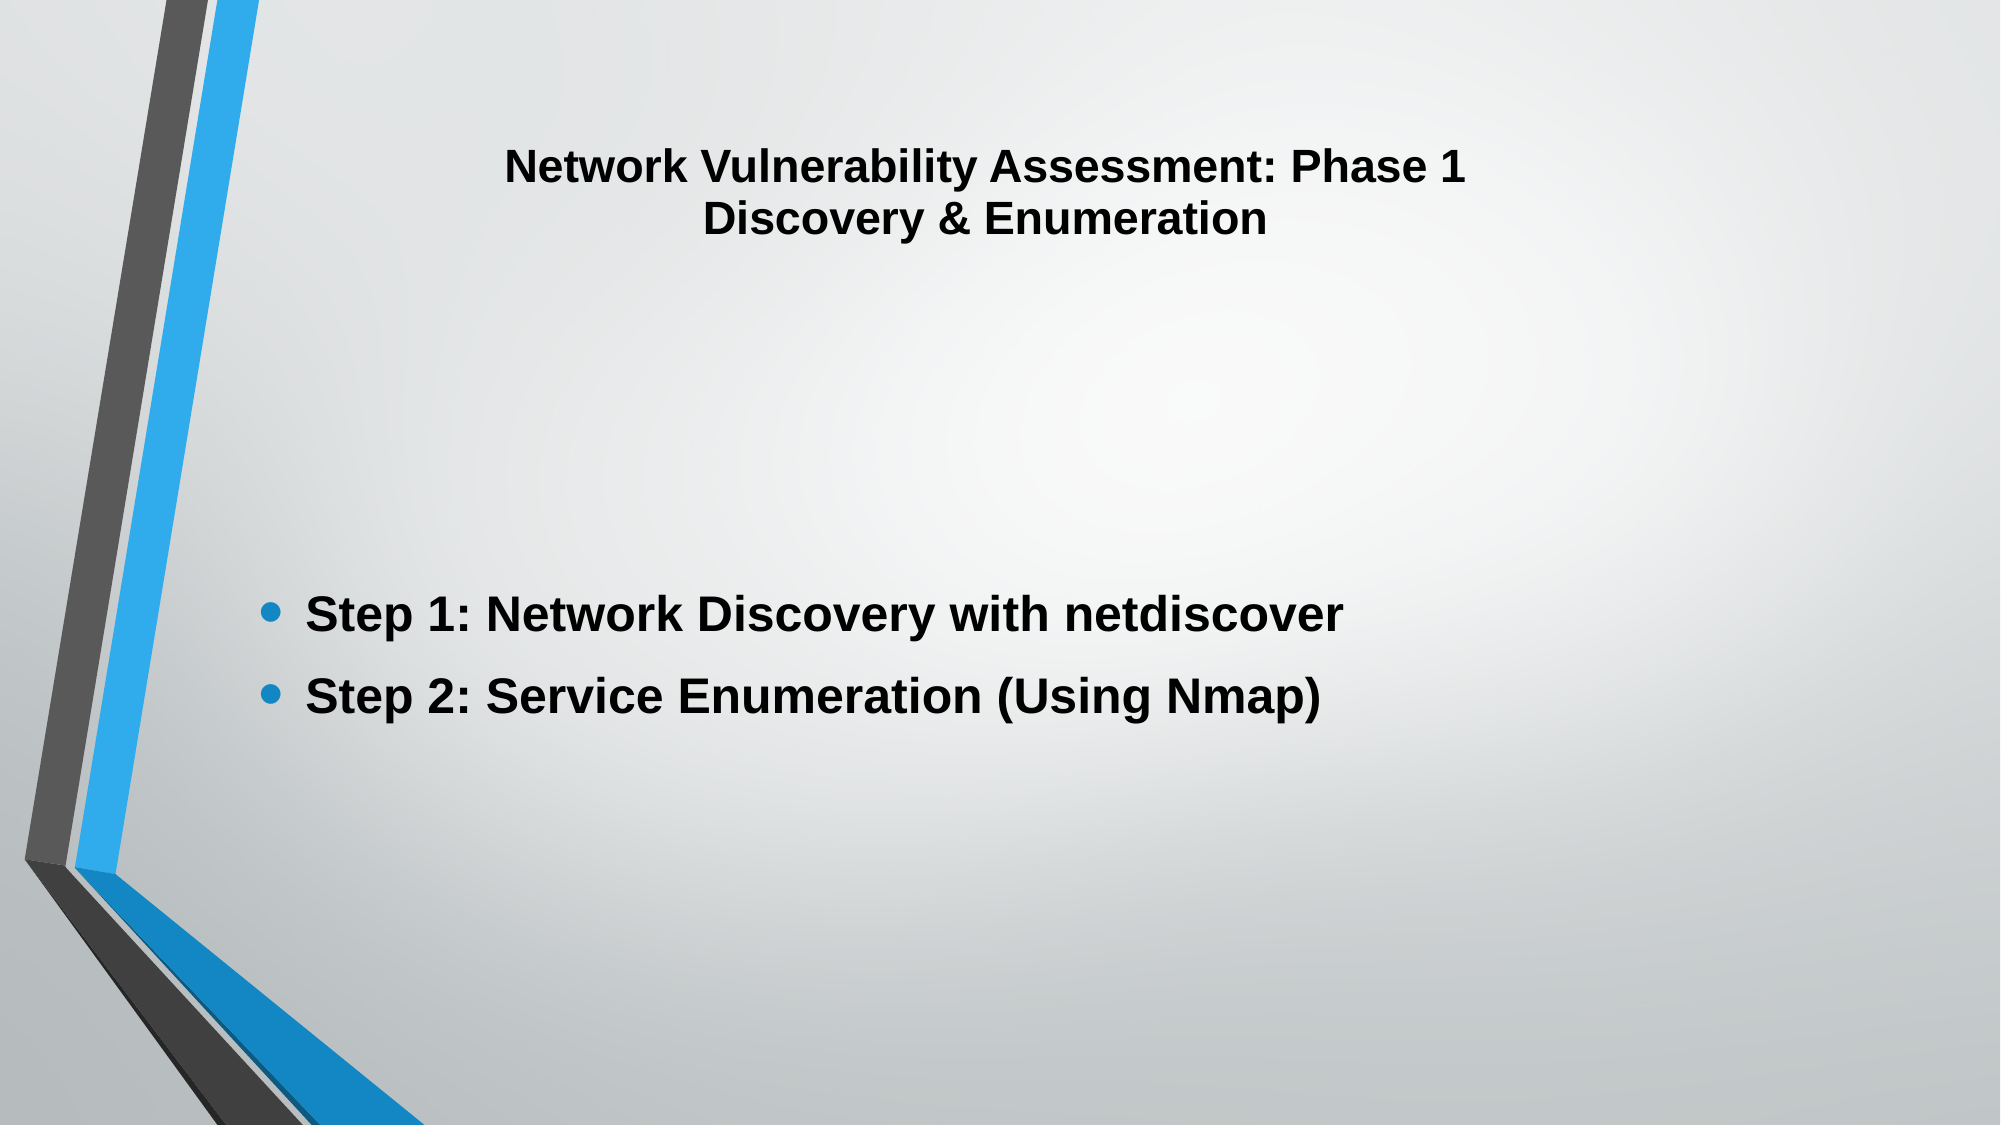

# Network Vulnerability Assessment: Phase 1 Discovery & Enumeration
Step 1: Network Discovery with netdiscover
Step 2: Service Enumeration (Using Nmap)